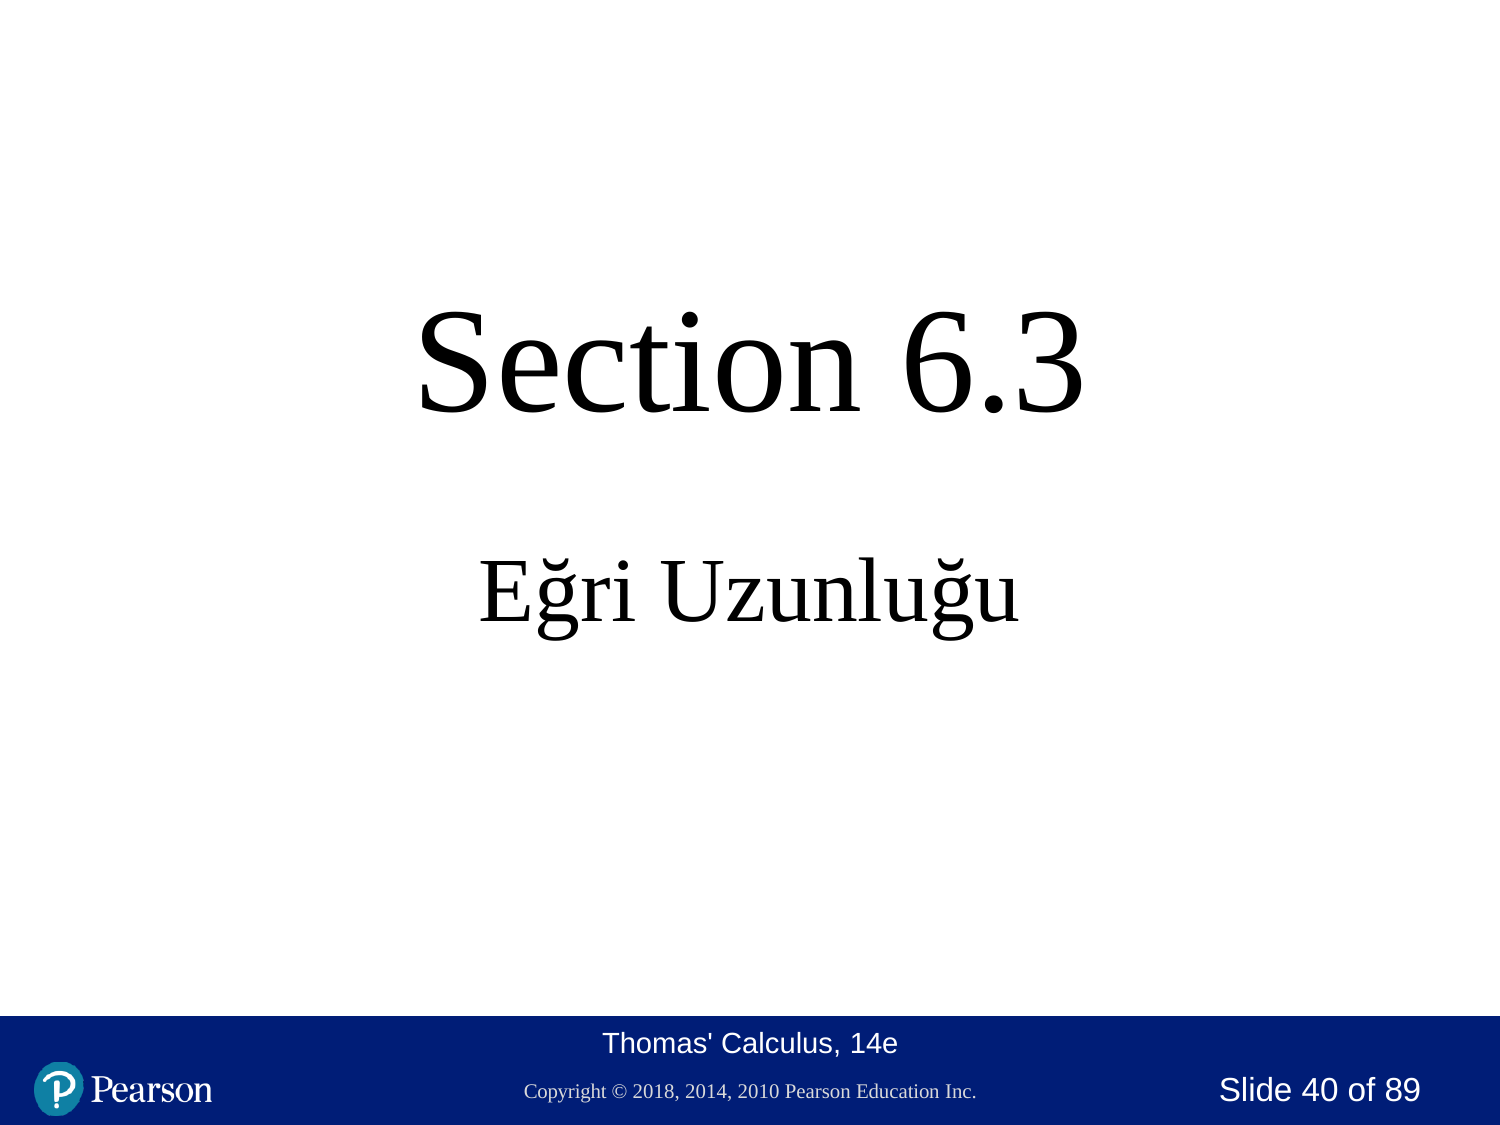

# Section 6.3
Eğri Uzunluğu
Thomas' Calculus, 14e
Copyright © 2018, 2014, 2010 Pearson Education Inc.
Slide 40 of 89